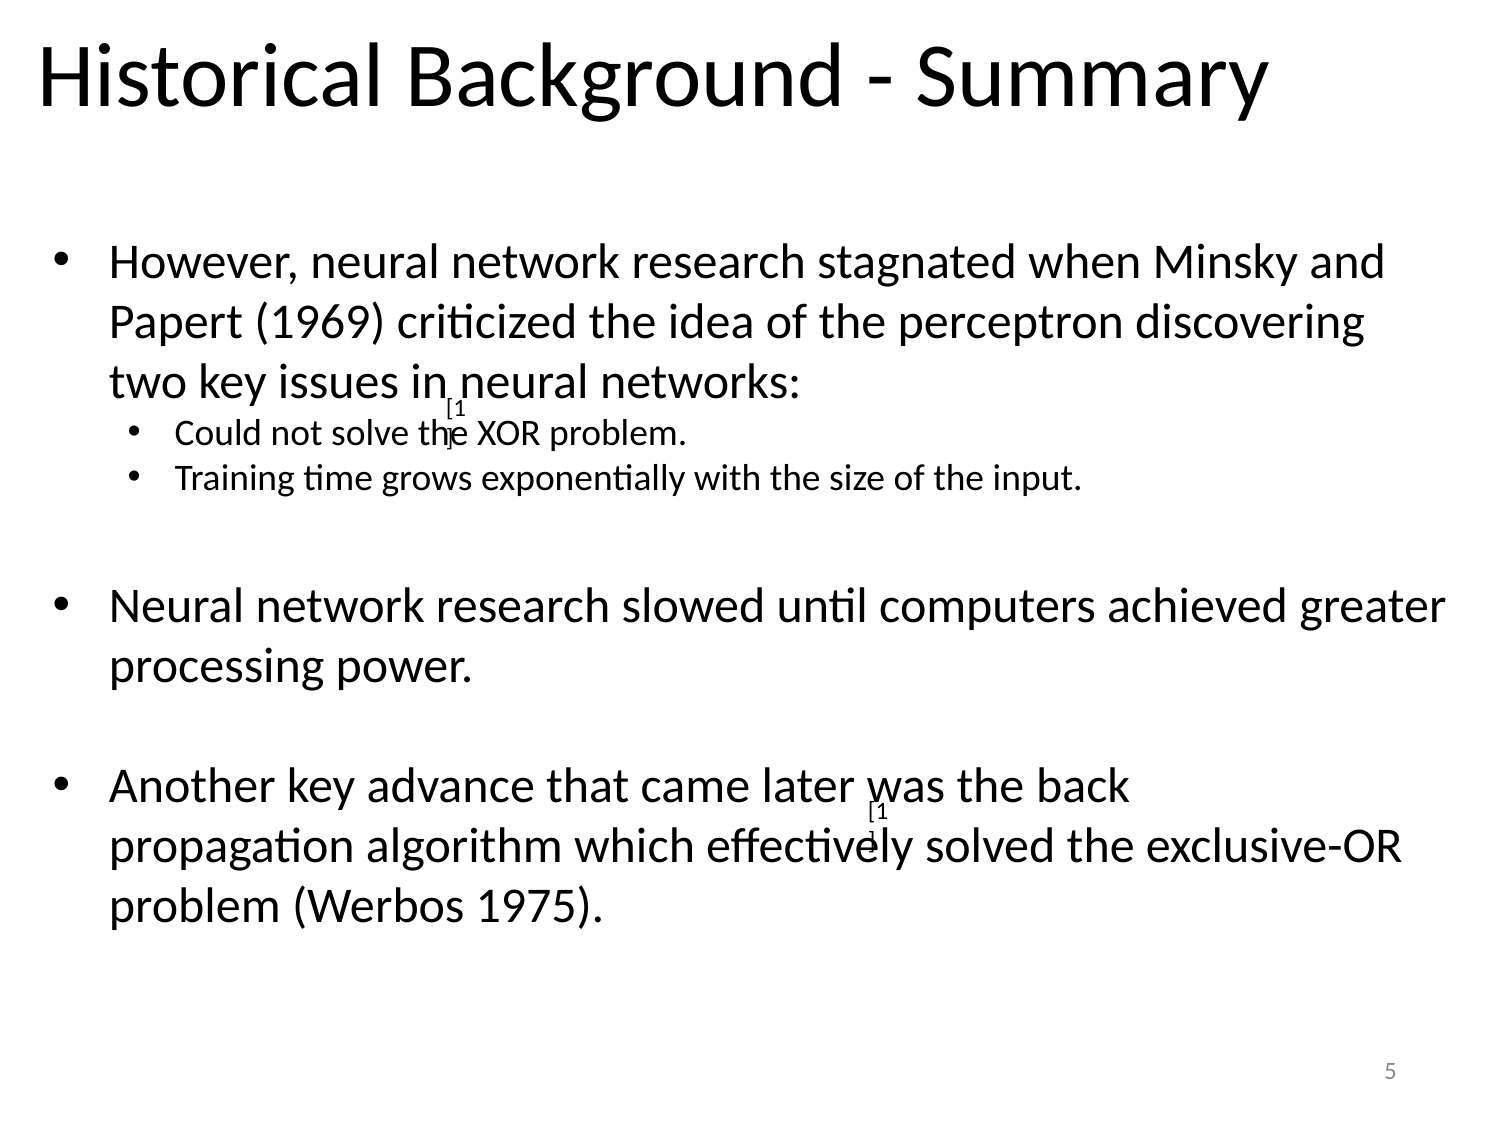

5
# Historical Background - Summary
However, neural network research stagnated when Minsky and Papert (1969) criticized the idea of the perceptron discovering two key issues in neural networks:
Could not solve the XOR problem.
Training time grows exponentially with the size of the input.

Neural network research slowed until computers achieved greater processing power.

Another key advance that came later was the back propagation algorithm which effectively solved the exclusive-OR problem (Werbos 1975).
[1]
[1]